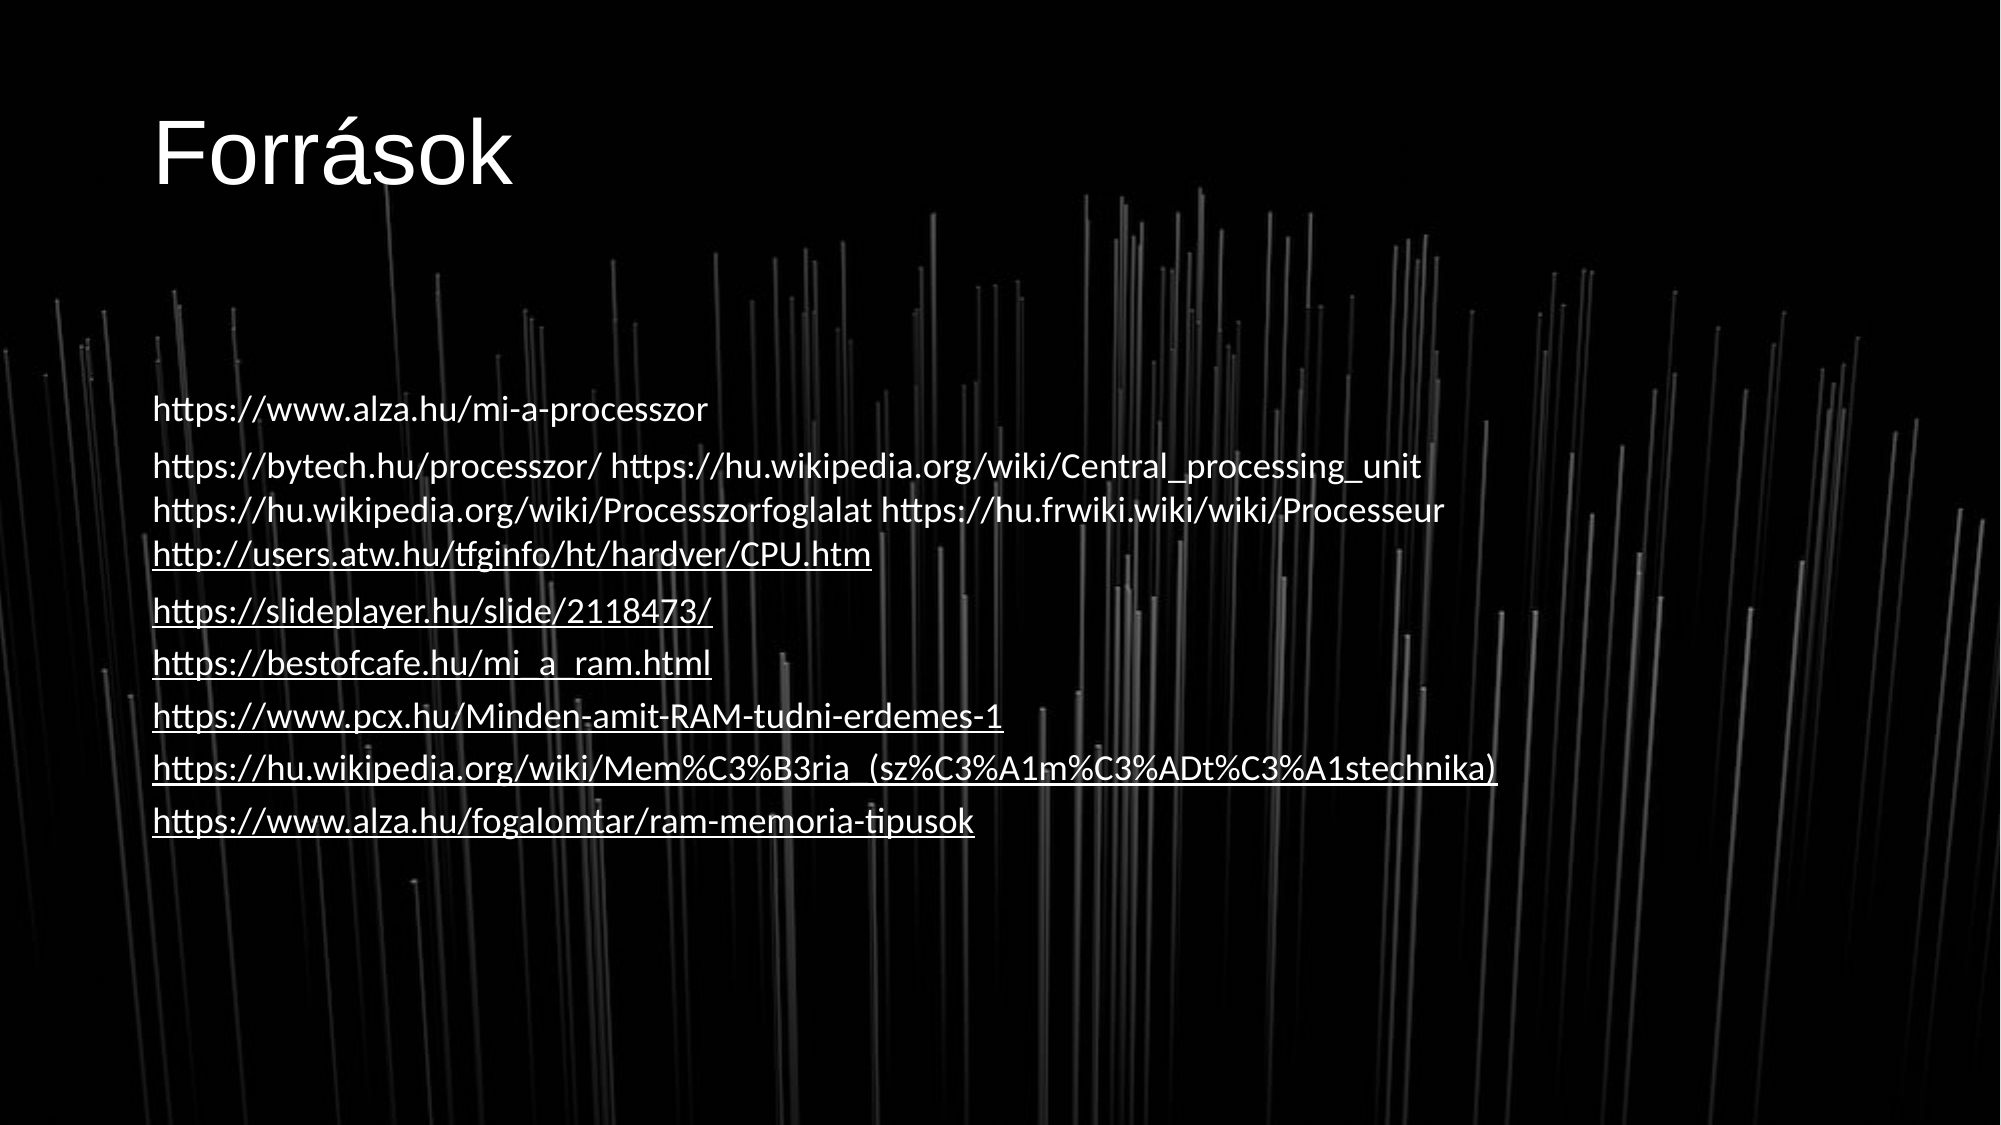

# Források
https://www.alza.hu/mi-a-processzor
https://bytech.hu/processzor/ https://hu.wikipedia.org/wiki/Central_processing_unit https://hu.wikipedia.org/wiki/Processzorfoglalat https://hu.frwiki.wiki/wiki/Processeur http://users.atw.hu/tfginfo/ht/hardver/CPU.htm
https://slideplayer.hu/slide/2118473/
https://bestofcafe.hu/mi_a_ram.html
https://www.pcx.hu/Minden-amit-RAM-tudni-erdemes-1
https://hu.wikipedia.org/wiki/Mem%C3%B3ria_(sz%C3%A1m%C3%ADt%C3%A1stechnika)
https://www.alza.hu/fogalomtar/ram-memoria-tipusok